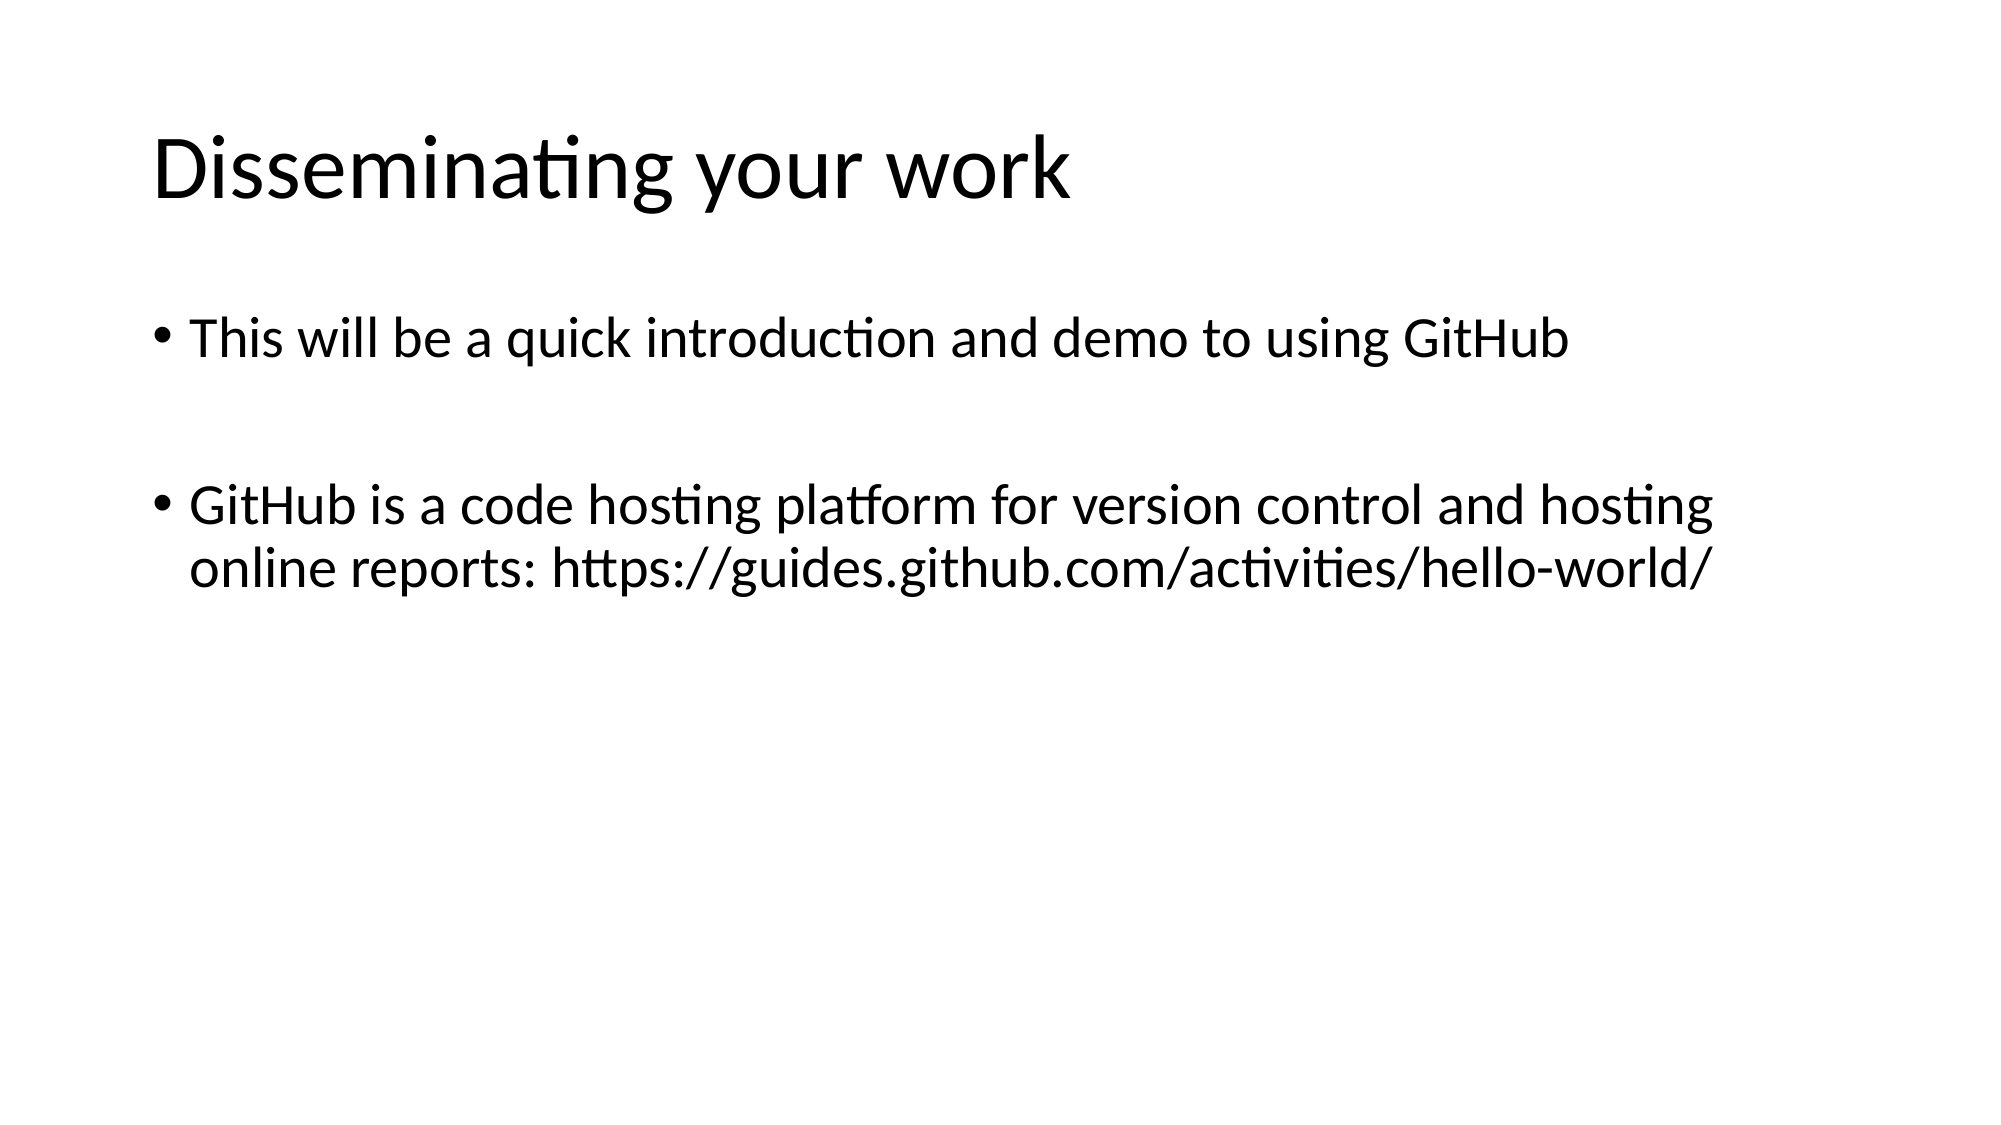

# Disseminating your work
This will be a quick introduction and demo to using GitHub

GitHub is a code hosting platform for version control and hosting online reports: https://guides.github.com/activities/hello-world/